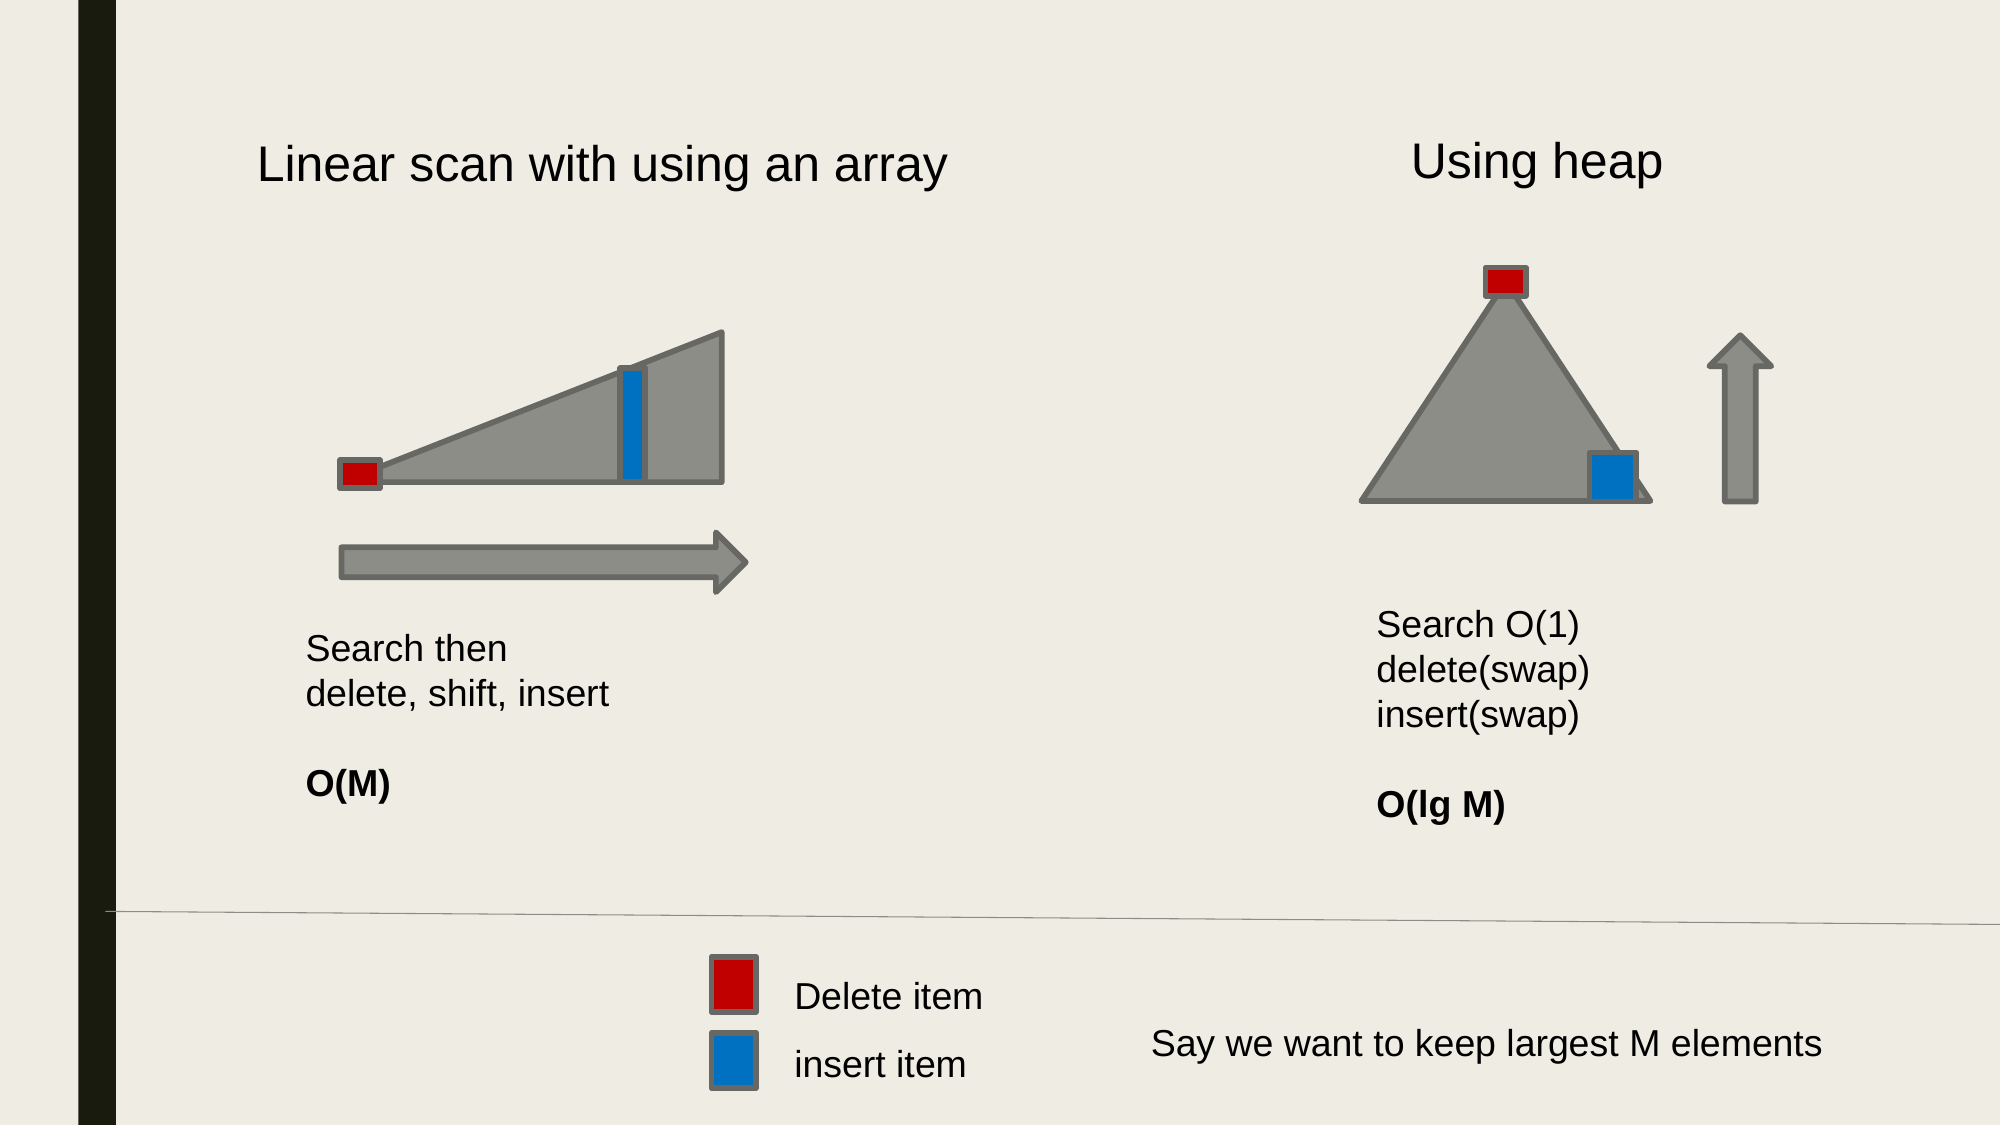

Using heap
Linear scan with using an array

Search O(1)
delete(swap) 
insert(swap)
O(lg M)
Search then
delete, shift, insert
O(M)

Delete item
Say we want to keep largest M elements
insert item